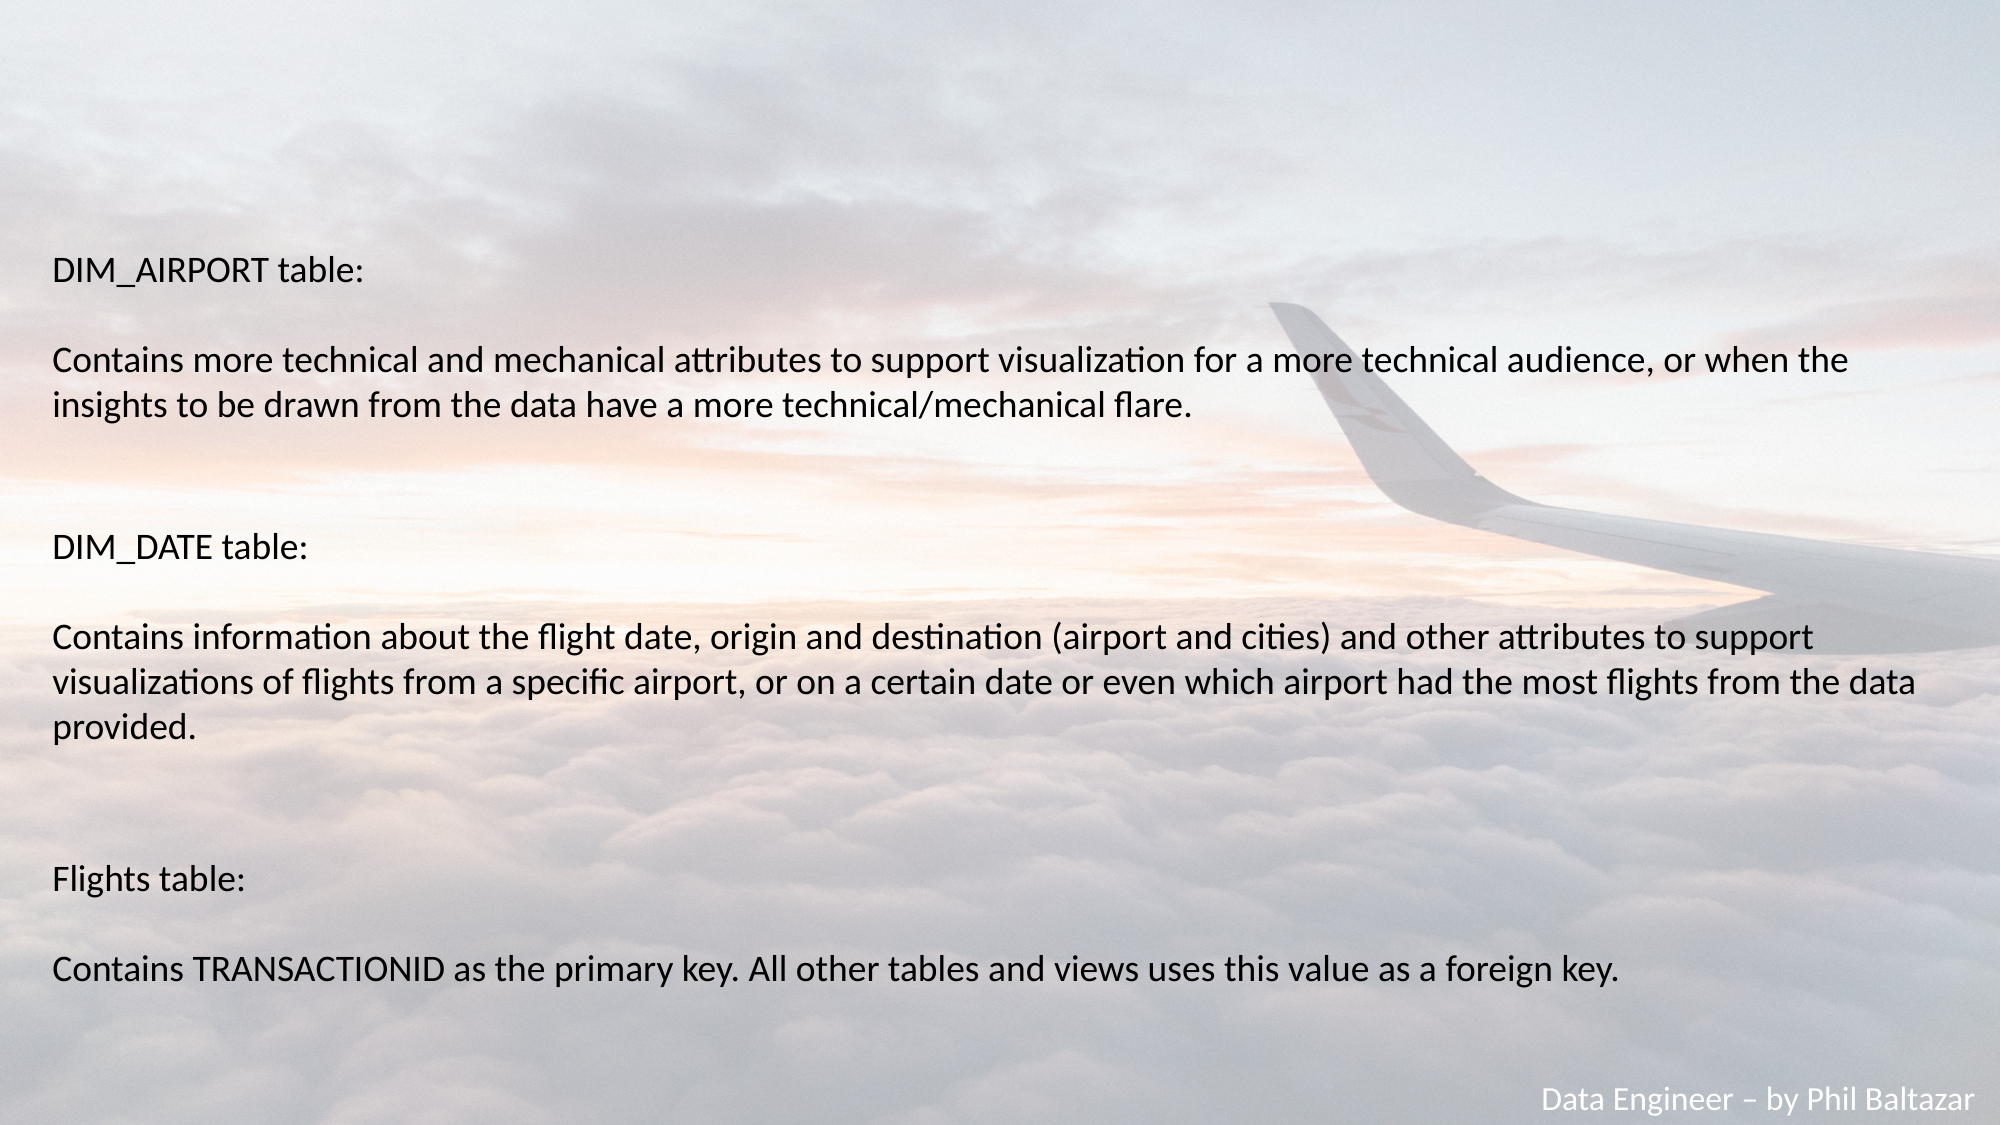

DIM_AIRPORT table:

Contains more technical and mechanical attributes to support visualization for a more technical audience, or when the insights to be drawn from the data have a more technical/mechanical flare.

DIM_DATE table:

Contains information about the flight date, origin and destination (airport and cities) and other attributes to support visualizations of flights from a specific airport, or on a certain date or even which airport had the most flights from the data provided.
Flights table:

Contains TRANSACTIONID as the primary key. All other tables and views uses this value as a foreign key.
Data Engineer – by Phil Baltazar